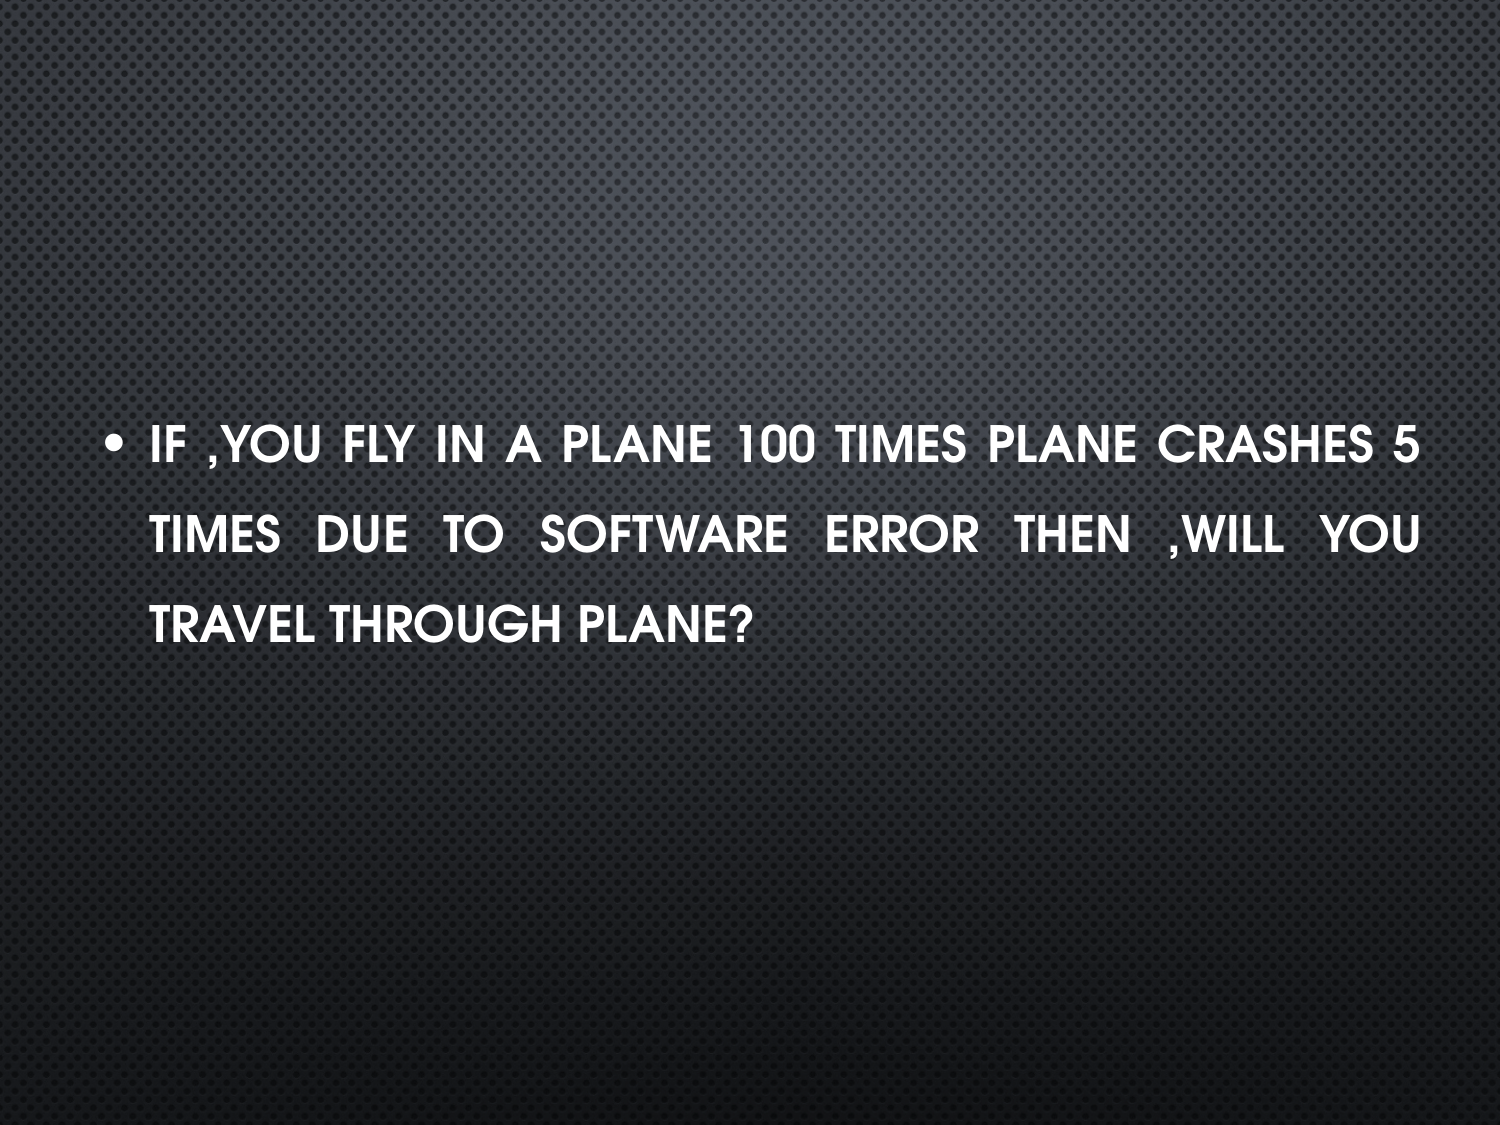

If ,You fly in a plane 100 times plane crashes 5 times due to software error then ,will you travel through plane?